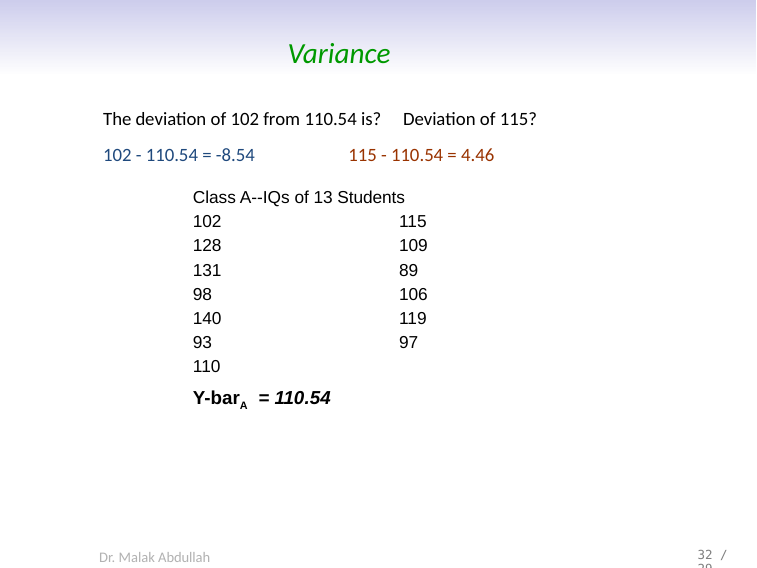

# Variance
The deviation of 102 from 110.54 is?	Deviation of 115?

102 - 110.54 = -8.54                      115 - 110.54 = 4.46
Class A--IQs of 13 Students
102		115
128		109
131		89
98		106
140		119
93		97
110
Y-barA  = 110.54
Dr. Malak Abdullah
32 / 29